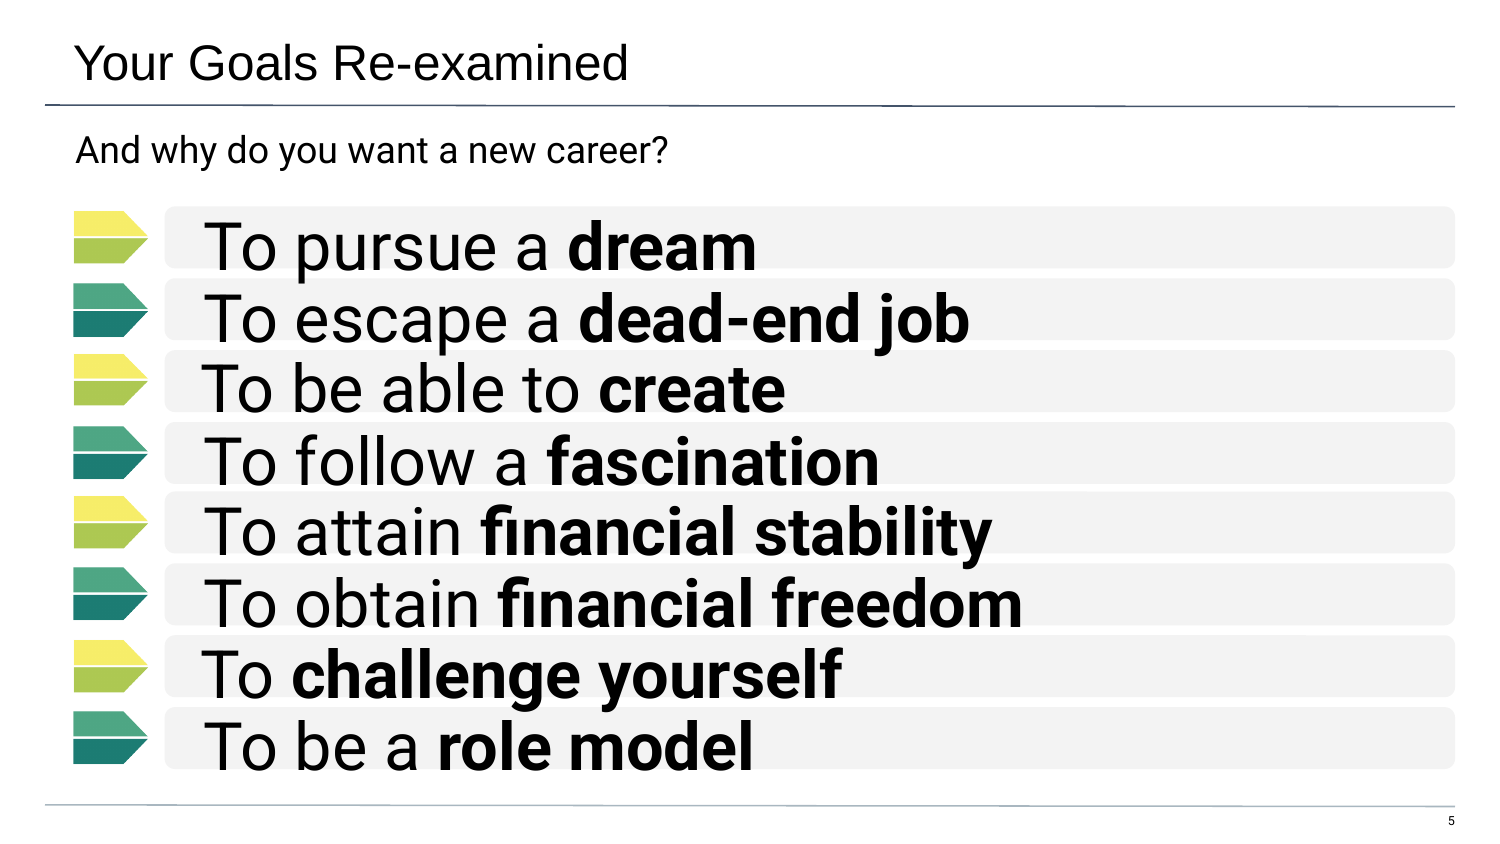

# Your Goals Re-examined
And why do you want a new career?
To pursue a dream
To escape a dead-end job
To be able to create
To follow a fascination
To attain financial stability
To obtain financial freedom
To challenge yourself
To be a role model